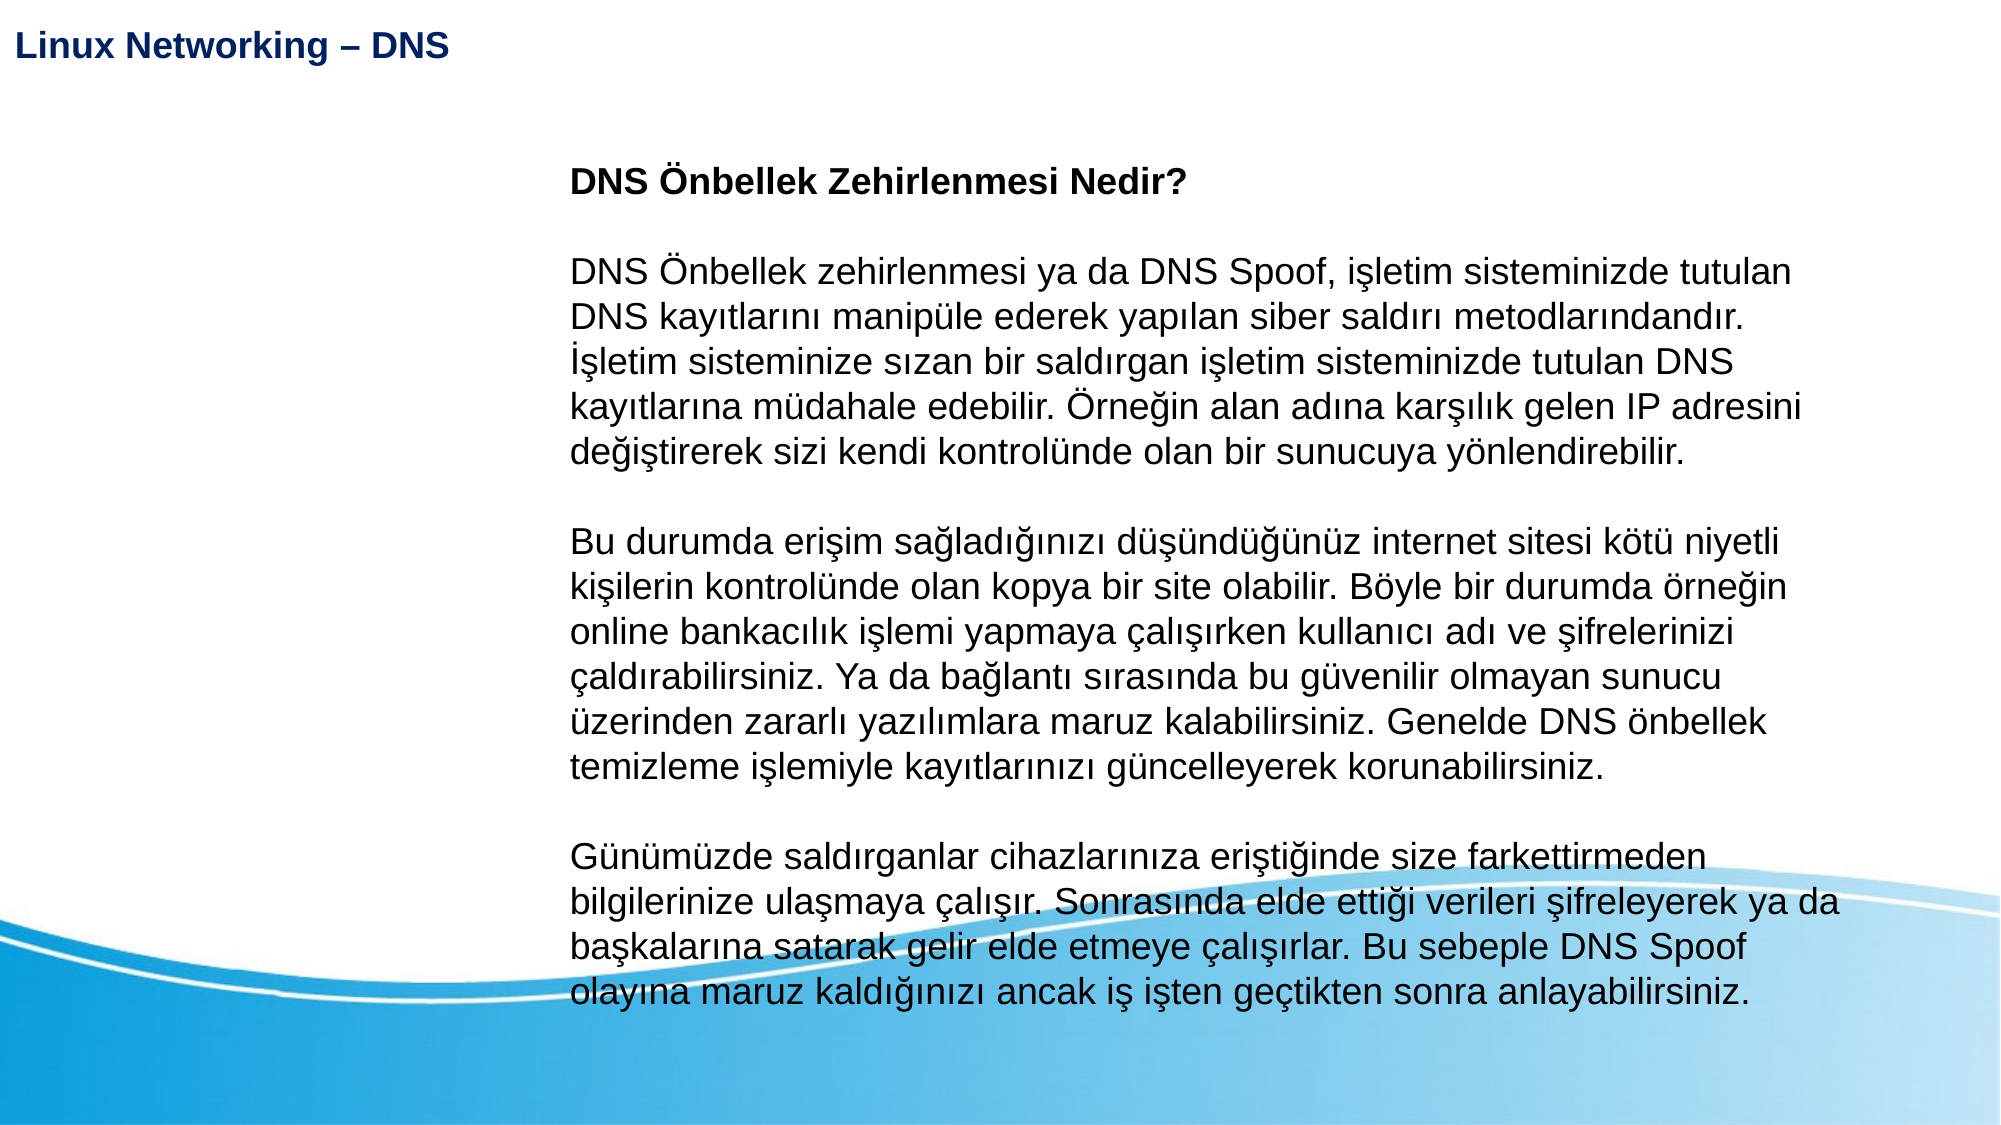

Linux Networking – DNS
DNS Önbellek Zehirlenmesi Nedir?

DNS Önbellek zehirlenmesi ya da DNS Spoof, işletim sisteminizde tutulan DNS kayıtlarını manipüle ederek yapılan siber saldırı metodlarındandır. İşletim sisteminize sızan bir saldırgan işletim sisteminizde tutulan DNS kayıtlarına müdahale edebilir. Örneğin alan adına karşılık gelen IP adresini değiştirerek sizi kendi kontrolünde olan bir sunucuya yönlendirebilir.

Bu durumda erişim sağladığınızı düşündüğünüz internet sitesi kötü niyetli kişilerin kontrolünde olan kopya bir site olabilir. Böyle bir durumda örneğin online bankacılık işlemi yapmaya çalışırken kullanıcı adı ve şifrelerinizi çaldırabilirsiniz. Ya da bağlantı sırasında bu güvenilir olmayan sunucu üzerinden zararlı yazılımlara maruz kalabilirsiniz. Genelde DNS önbellek temizleme işlemiyle kayıtlarınızı güncelleyerek korunabilirsiniz.

Günümüzde saldırganlar cihazlarınıza eriştiğinde size farkettirmeden bilgilerinize ulaşmaya çalışır. Sonrasında elde ettiği verileri şifreleyerek ya da başkalarına satarak gelir elde etmeye çalışırlar. Bu sebeple DNS Spoof olayına maruz kaldığınızı ancak iş işten geçtikten sonra anlayabilirsiniz.